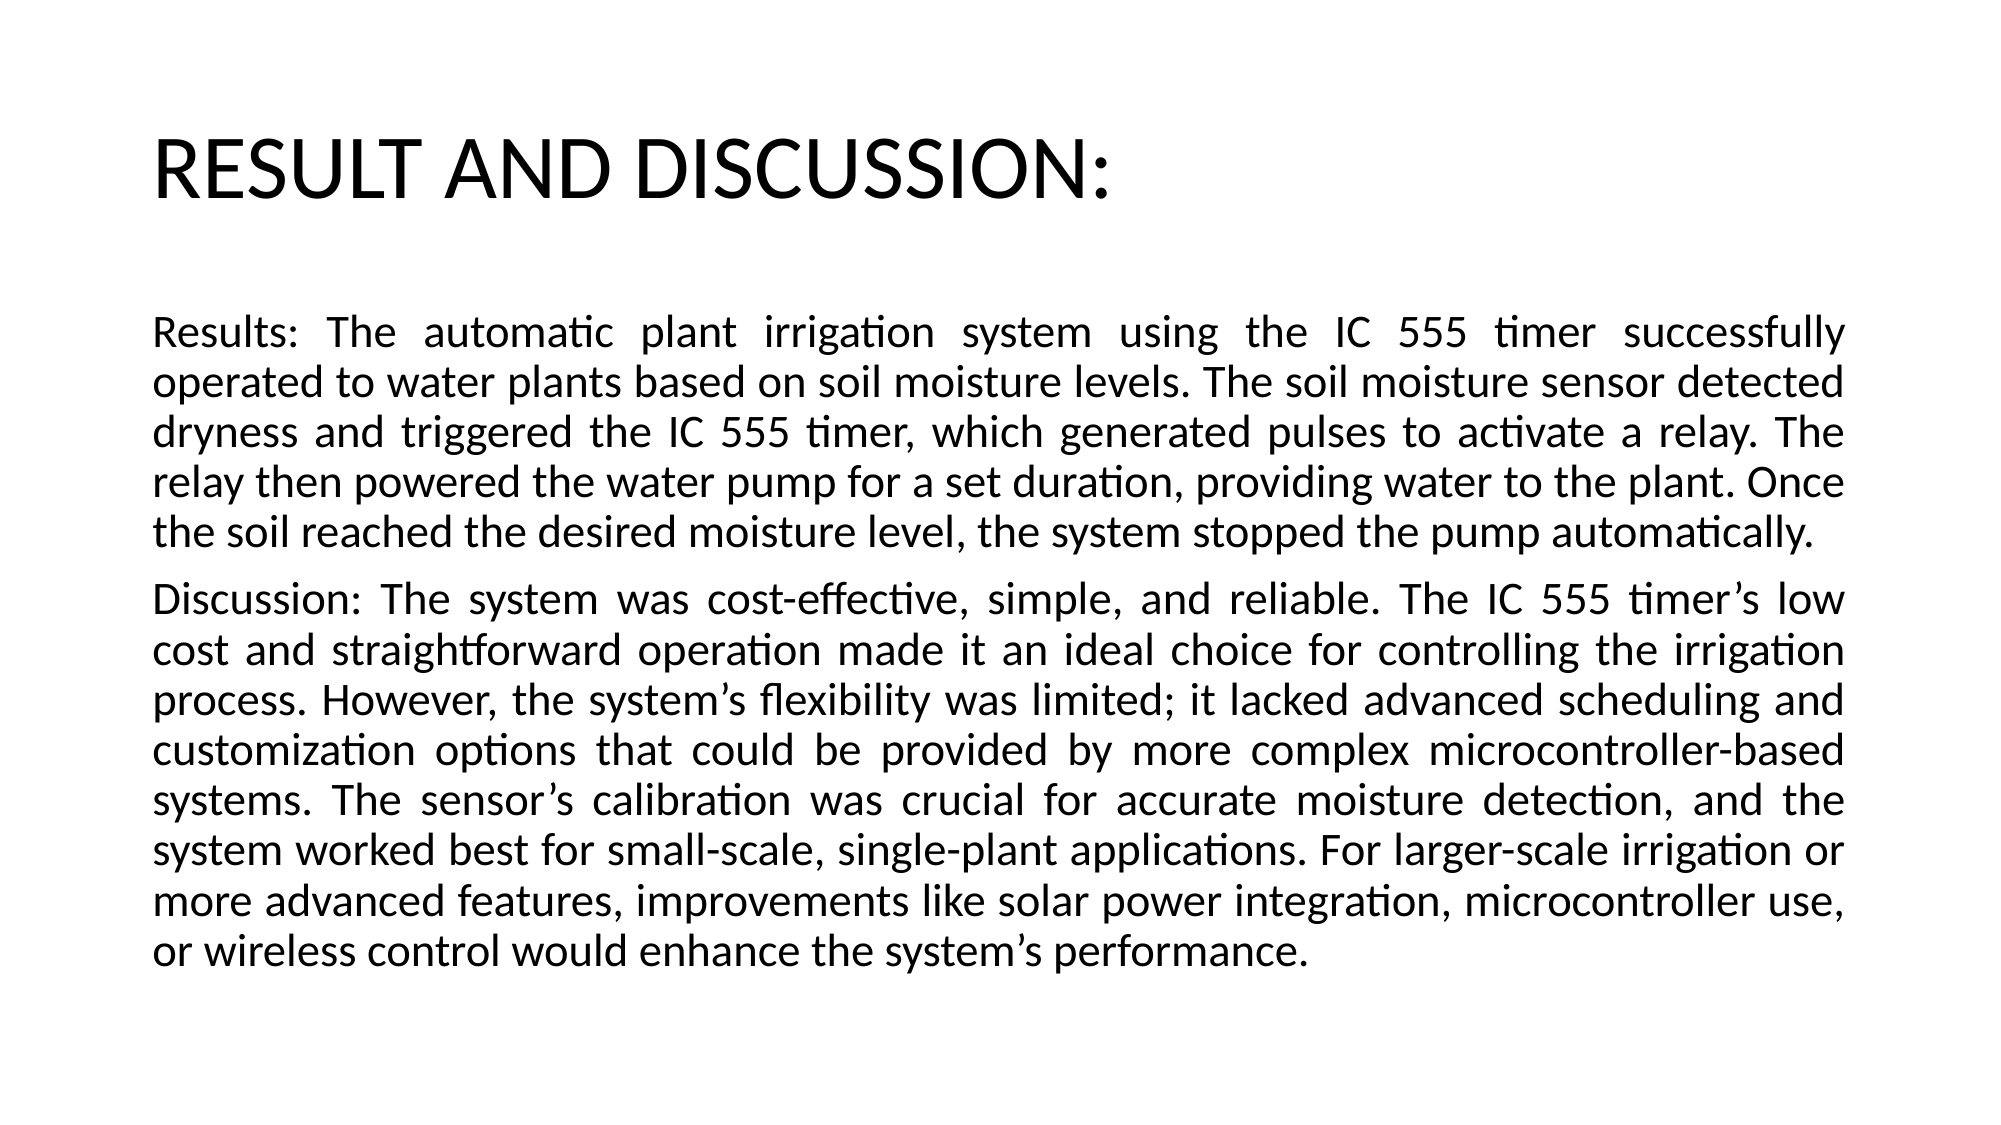

# RESULT AND DISCUSSION:
Results: The automatic plant irrigation system using the IC 555 timer successfully operated to water plants based on soil moisture levels. The soil moisture sensor detected dryness and triggered the IC 555 timer, which generated pulses to activate a relay. The relay then powered the water pump for a set duration, providing water to the plant. Once the soil reached the desired moisture level, the system stopped the pump automatically.
Discussion: The system was cost-effective, simple, and reliable. The IC 555 timer’s low cost and straightforward operation made it an ideal choice for controlling the irrigation process. However, the system’s flexibility was limited; it lacked advanced scheduling and customization options that could be provided by more complex microcontroller-based systems. The sensor’s calibration was crucial for accurate moisture detection, and the system worked best for small-scale, single-plant applications. For larger-scale irrigation or more advanced features, improvements like solar power integration, microcontroller use, or wireless control would enhance the system’s performance.